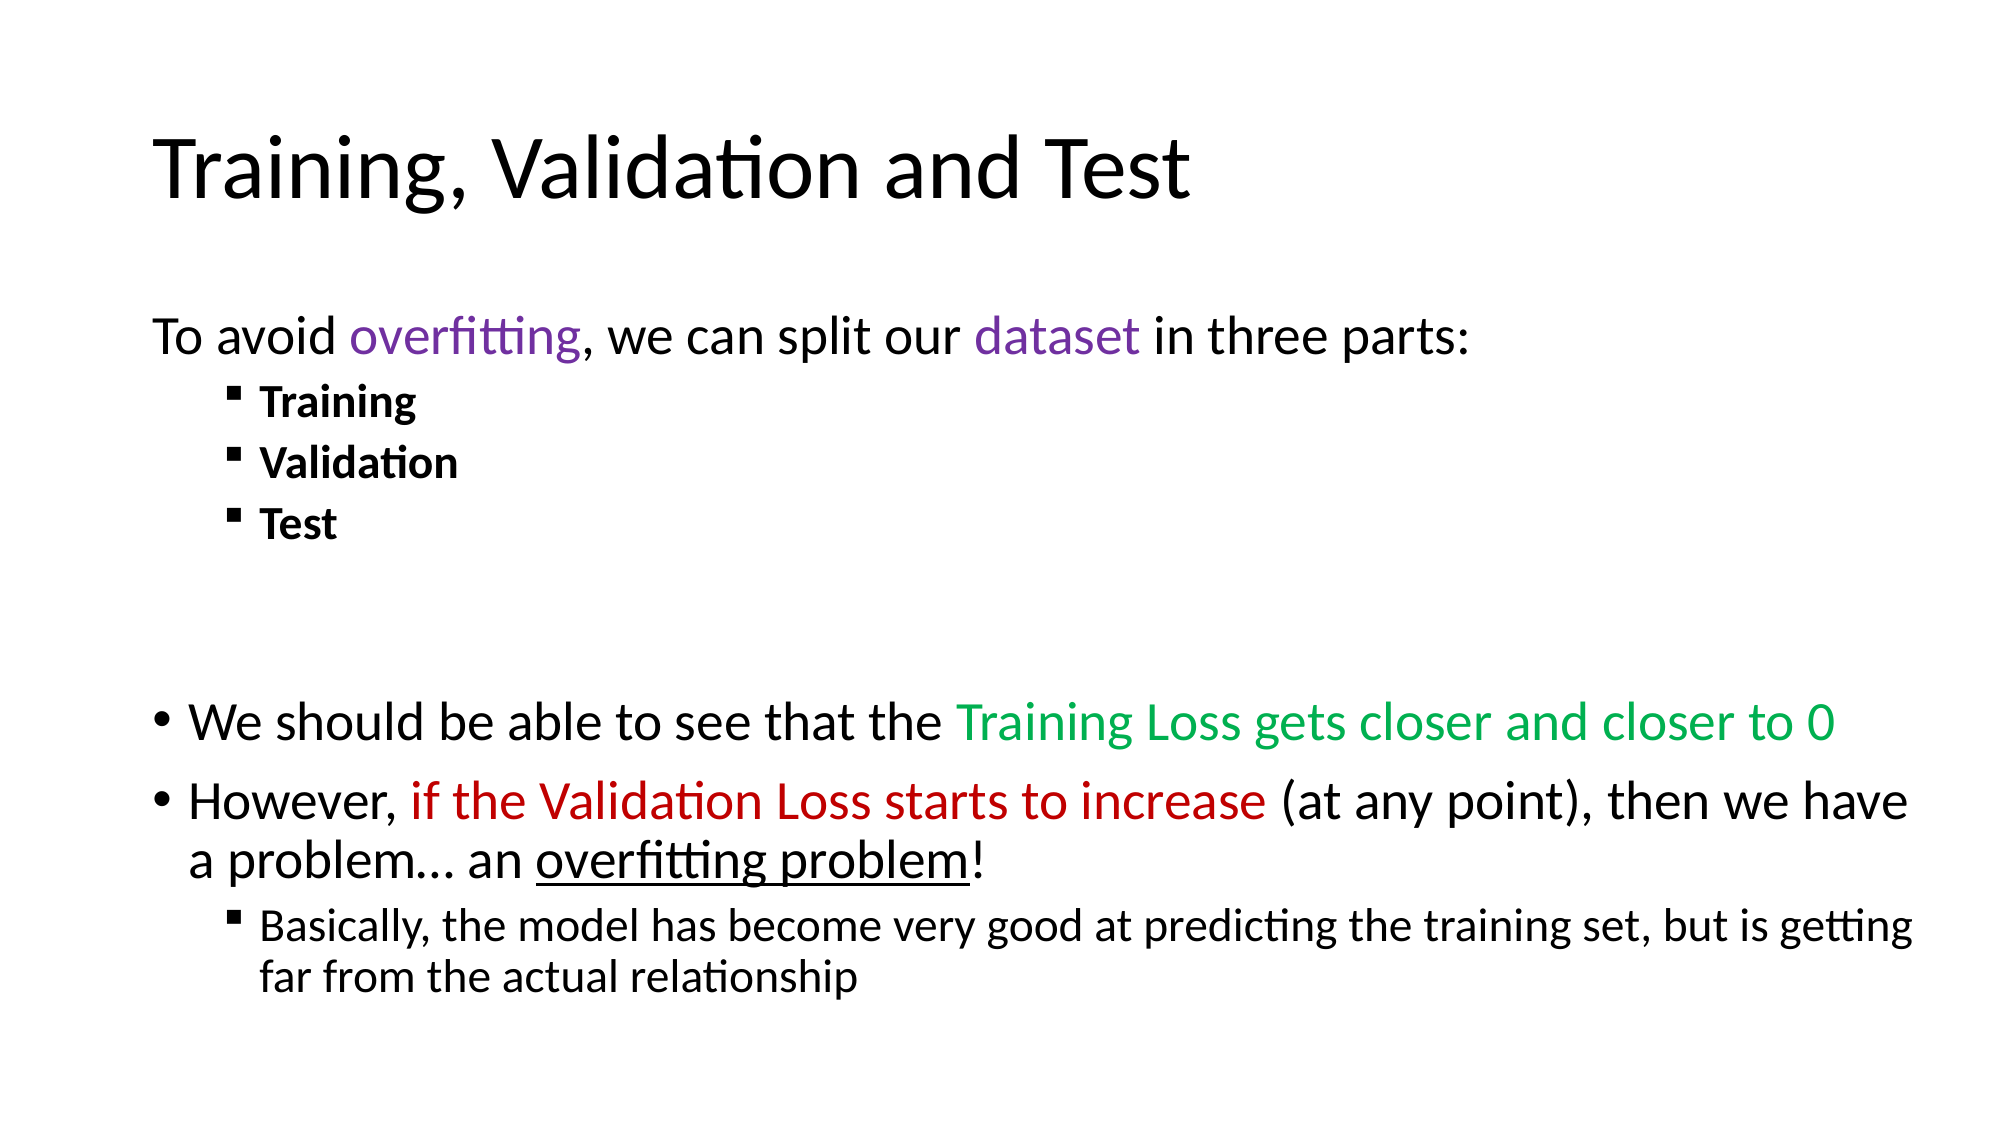

# Training, Validation and Test
To avoid overfitting, we can split our dataset in three parts:
Training
Validation
Test

We should be able to see that the Training Loss gets closer and closer to 0
However, if the Validation Loss starts to increase (at any point), then we have a problem… an overfitting problem!
Basically, the model has become very good at predicting the training set, but is getting far from the actual relationship